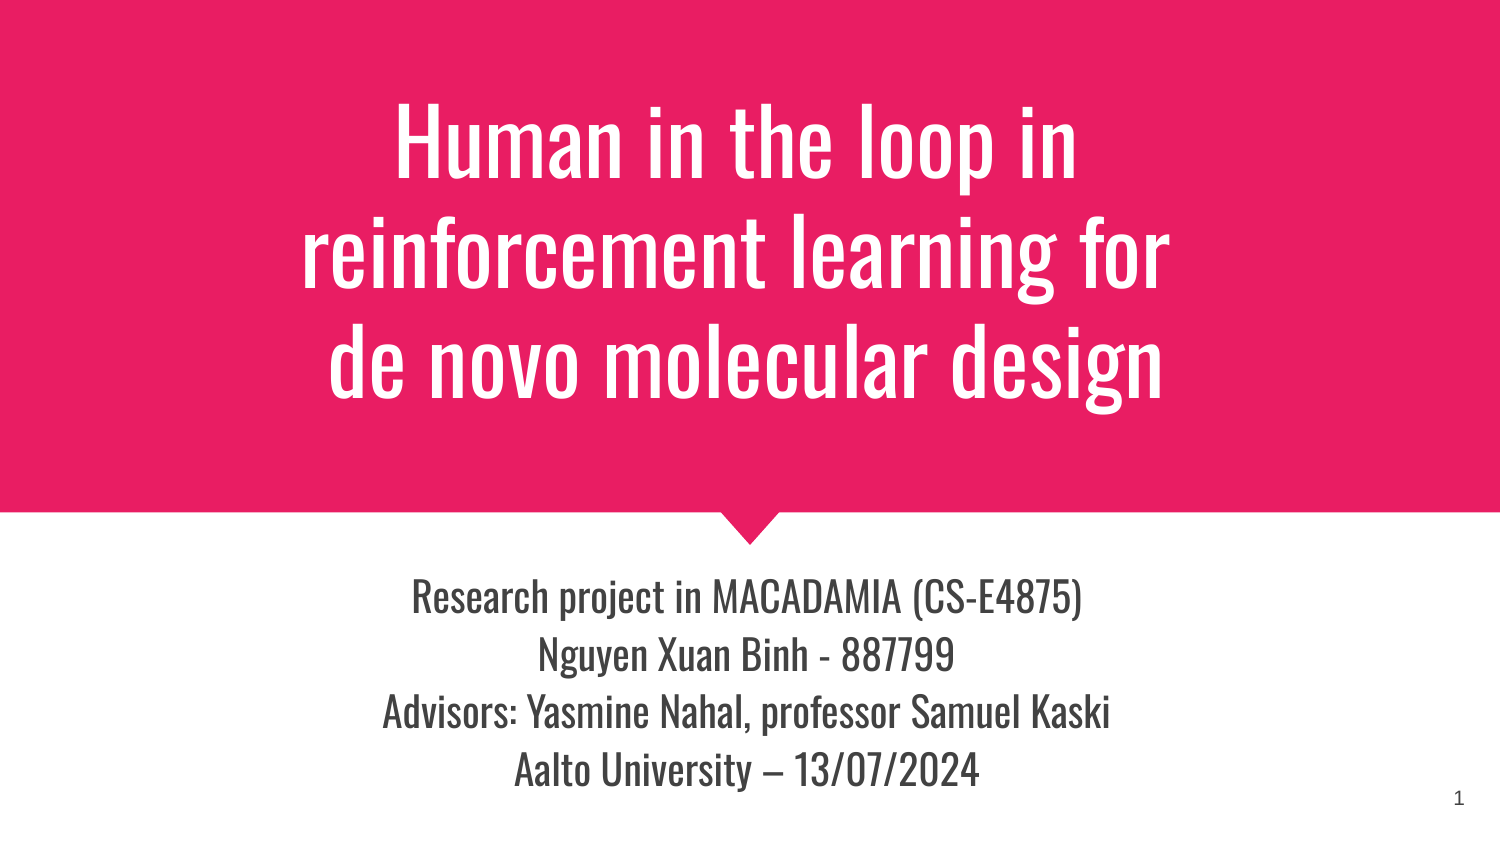

# Human in the loop in reinforcement learning for de novo molecular design
Research project in MACADAMIA (CS-E4875)
Nguyen Xuan Binh - 887799
Advisors: Yasmine Nahal, professor Samuel Kaski
Aalto University – 13/07/2024
1